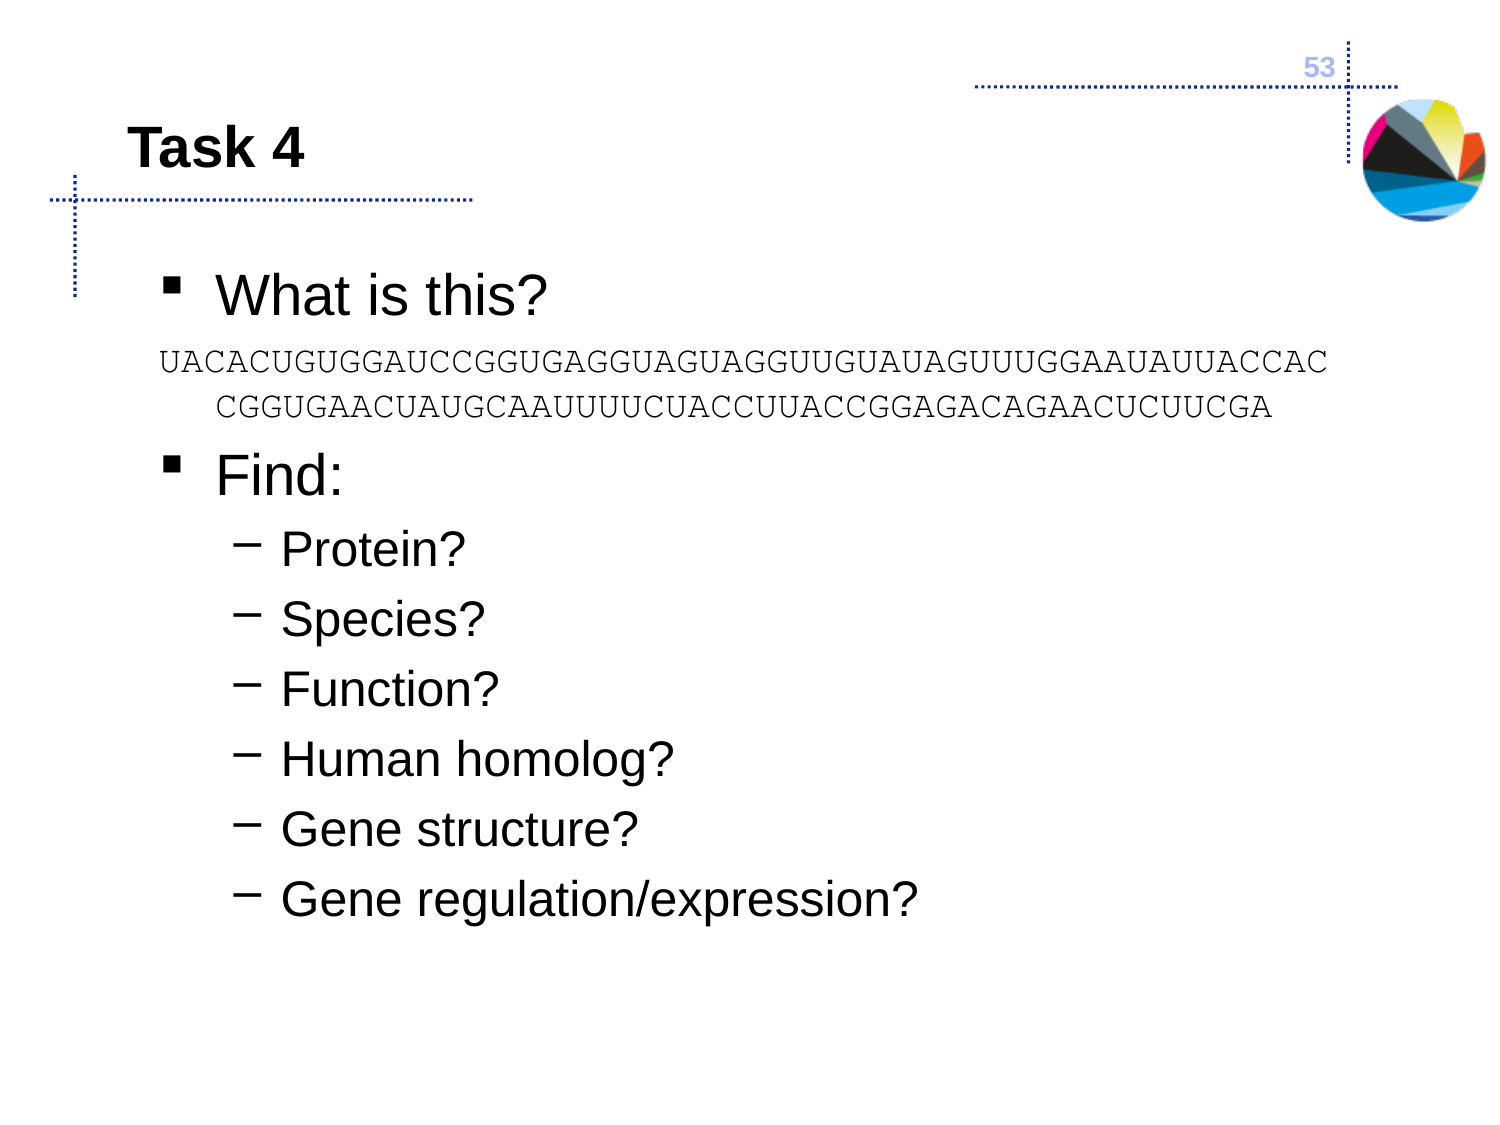

53
# Task 4
What is this?
UACACUGUGGAUCCGGUGAGGUAGUAGGUUGUAUAGUUUGGAAUAUUACCACCGGUGAACUAUGCAAUUUUCUACCUUACCGGAGACAGAACUCUUCGA
Find:
Protein?
Species?
Function?
Human homolog?
Gene structure?
Gene regulation/expression?